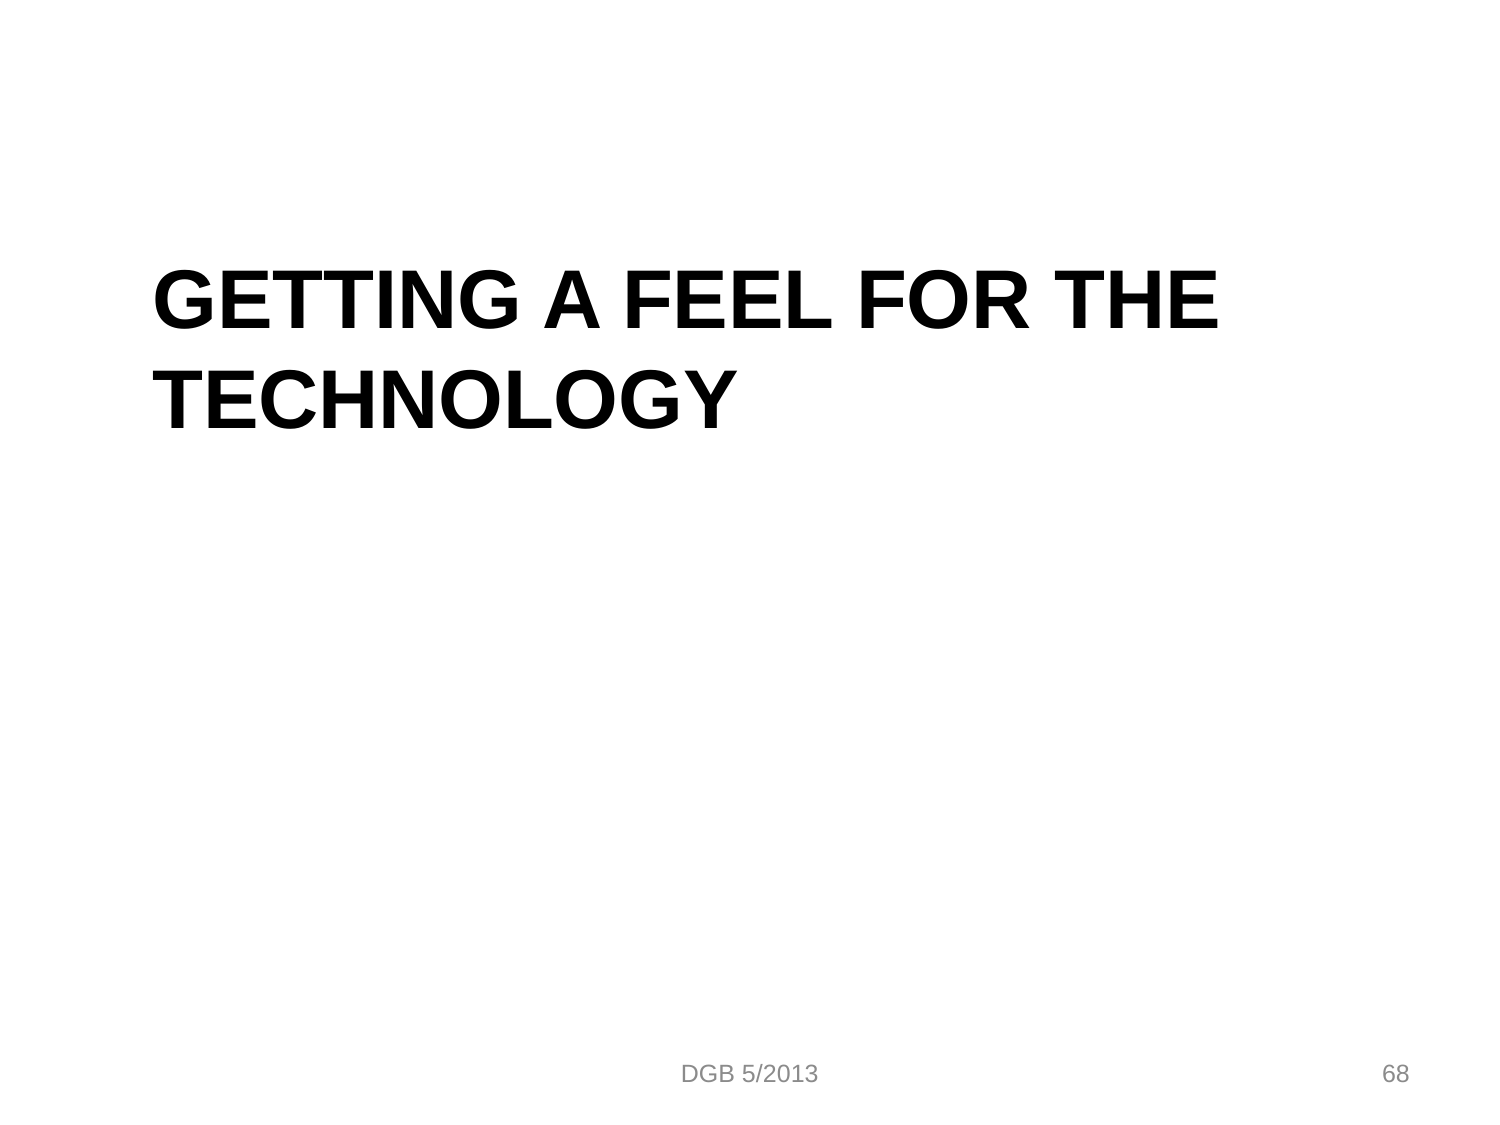

# Getting a feel for the technology
DGB 5/2013
68